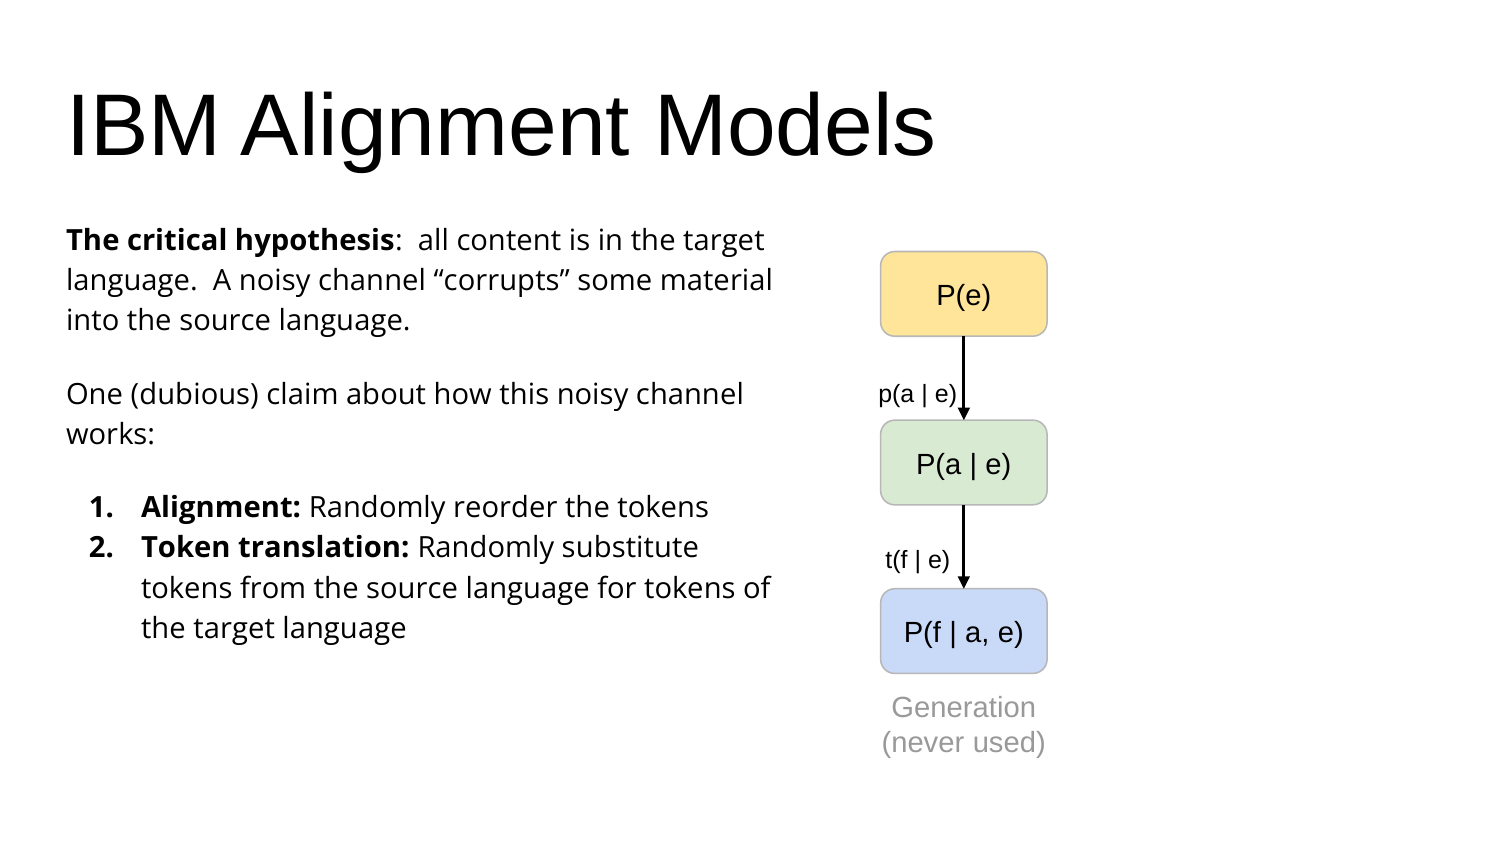

# IBM Alignment Models
The critical hypothesis:  all content is in the target language.  A noisy channel “corrupts” some material into the source language.
One (dubious) claim about how this noisy channel works:
Alignment: Randomly reorder the tokens
Token translation: Randomly substitute tokens from the source language for tokens of the target language
P(e)
P(a | e)
P(f | a, e)
p(a | e)
t(f | e)
Generation
(never used)